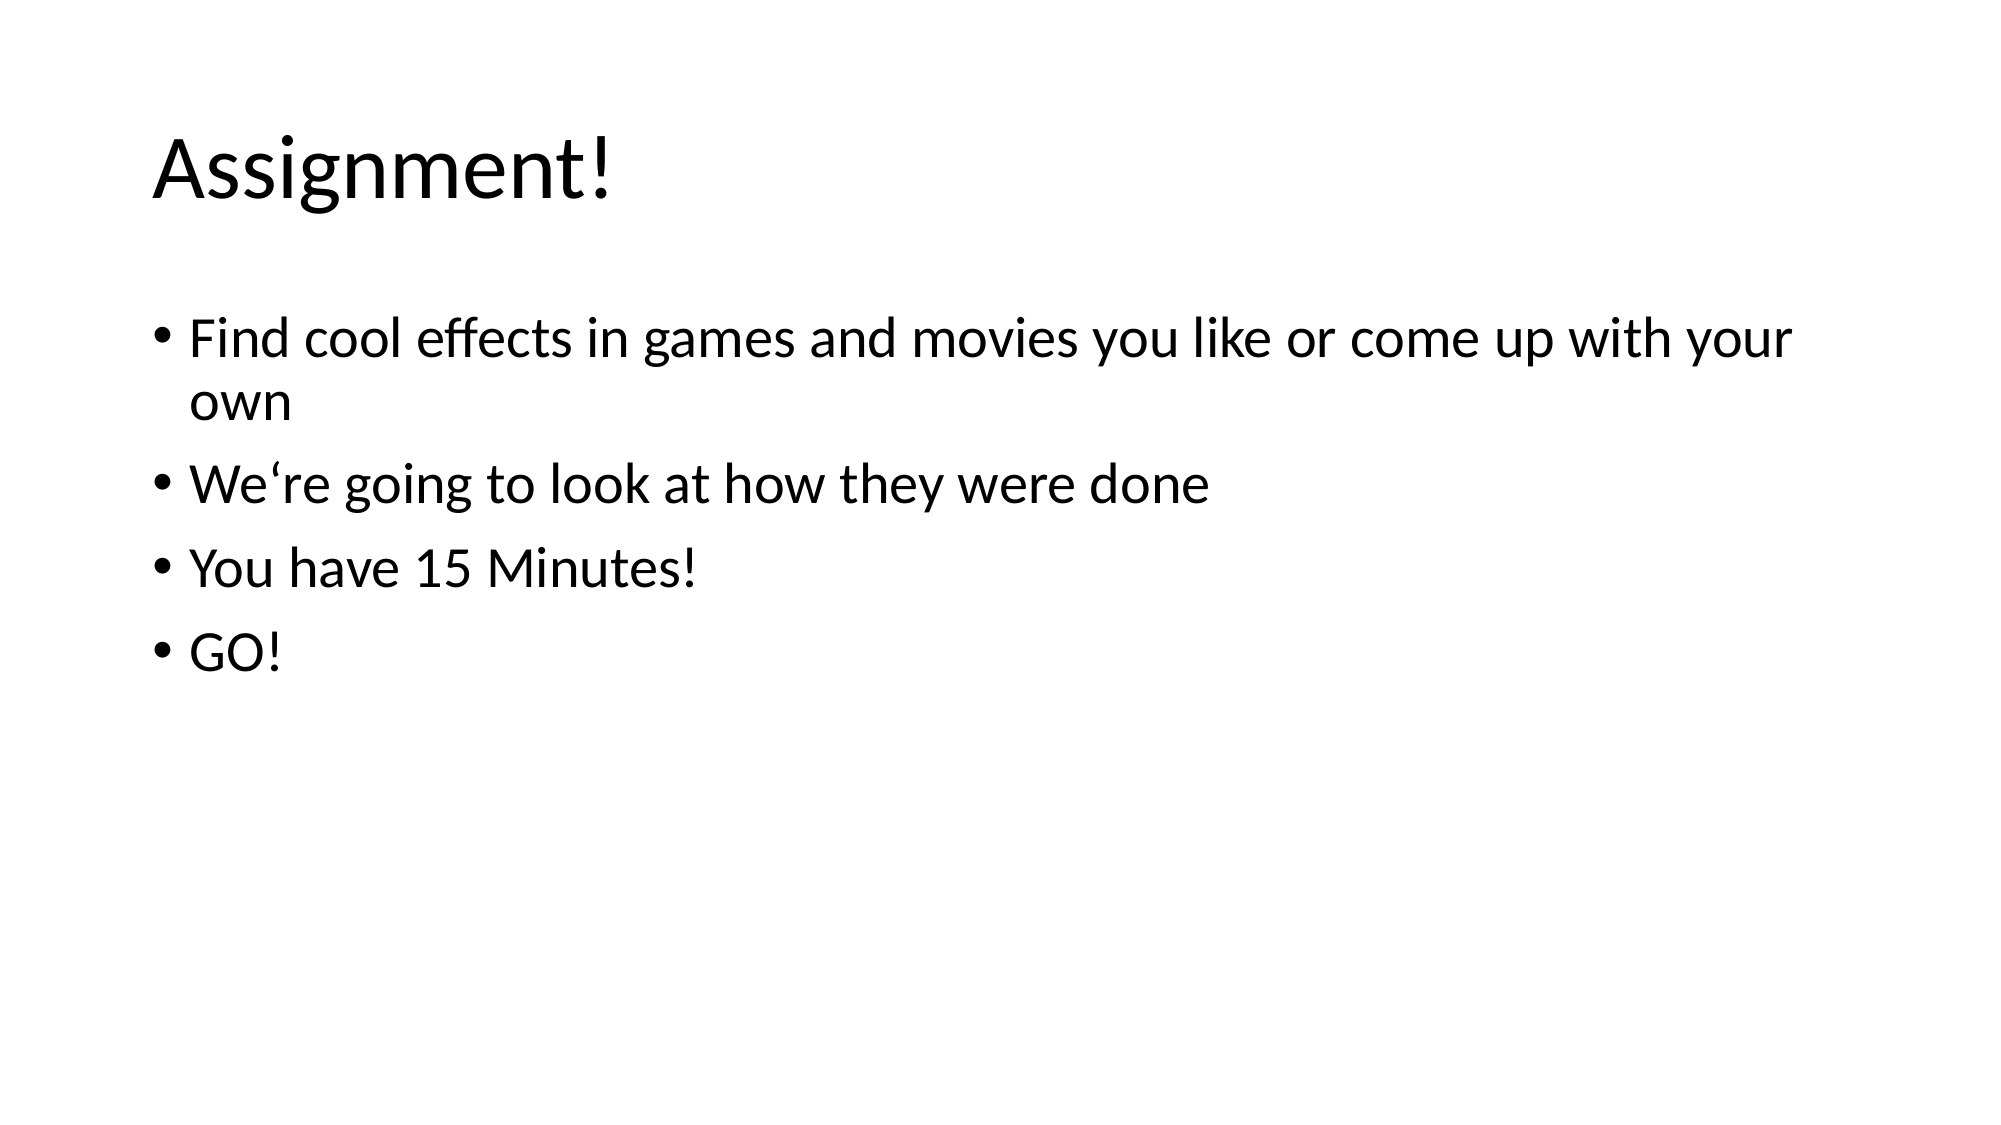

# Assignment!
Find cool effects in games and movies you like or come up with your own
We‘re going to look at how they were done
You have 15 Minutes!
GO!